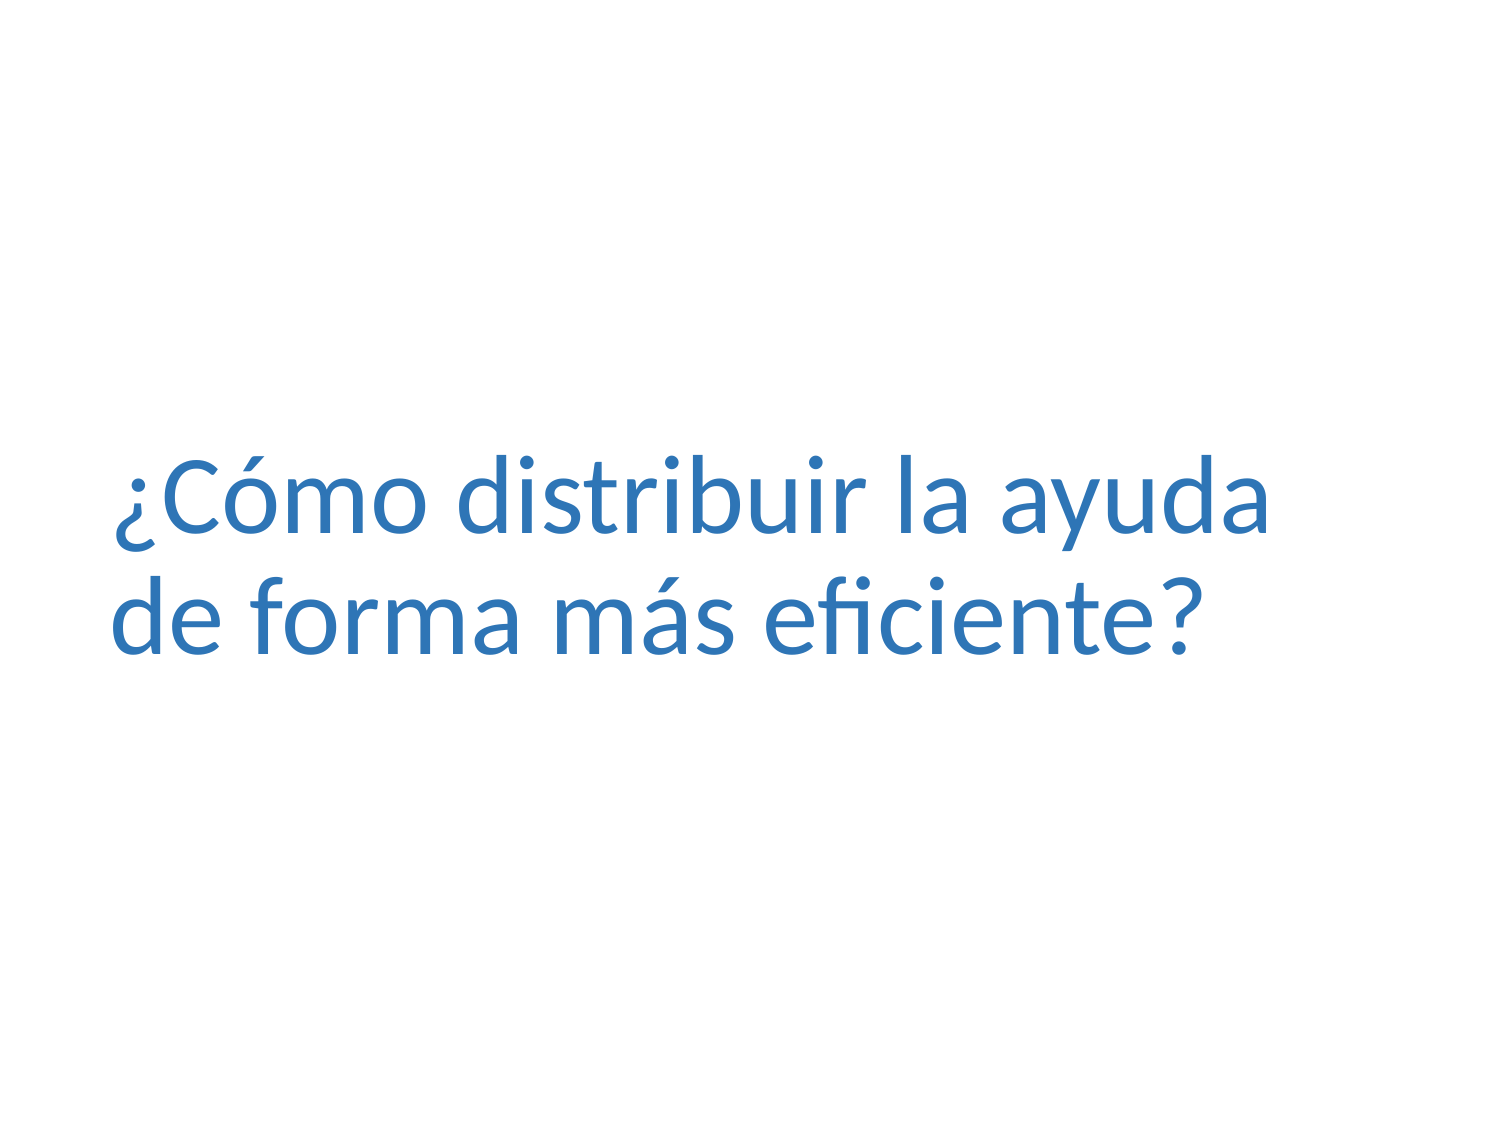

# ¿Cómo distribuir la ayuda de forma más eficiente?